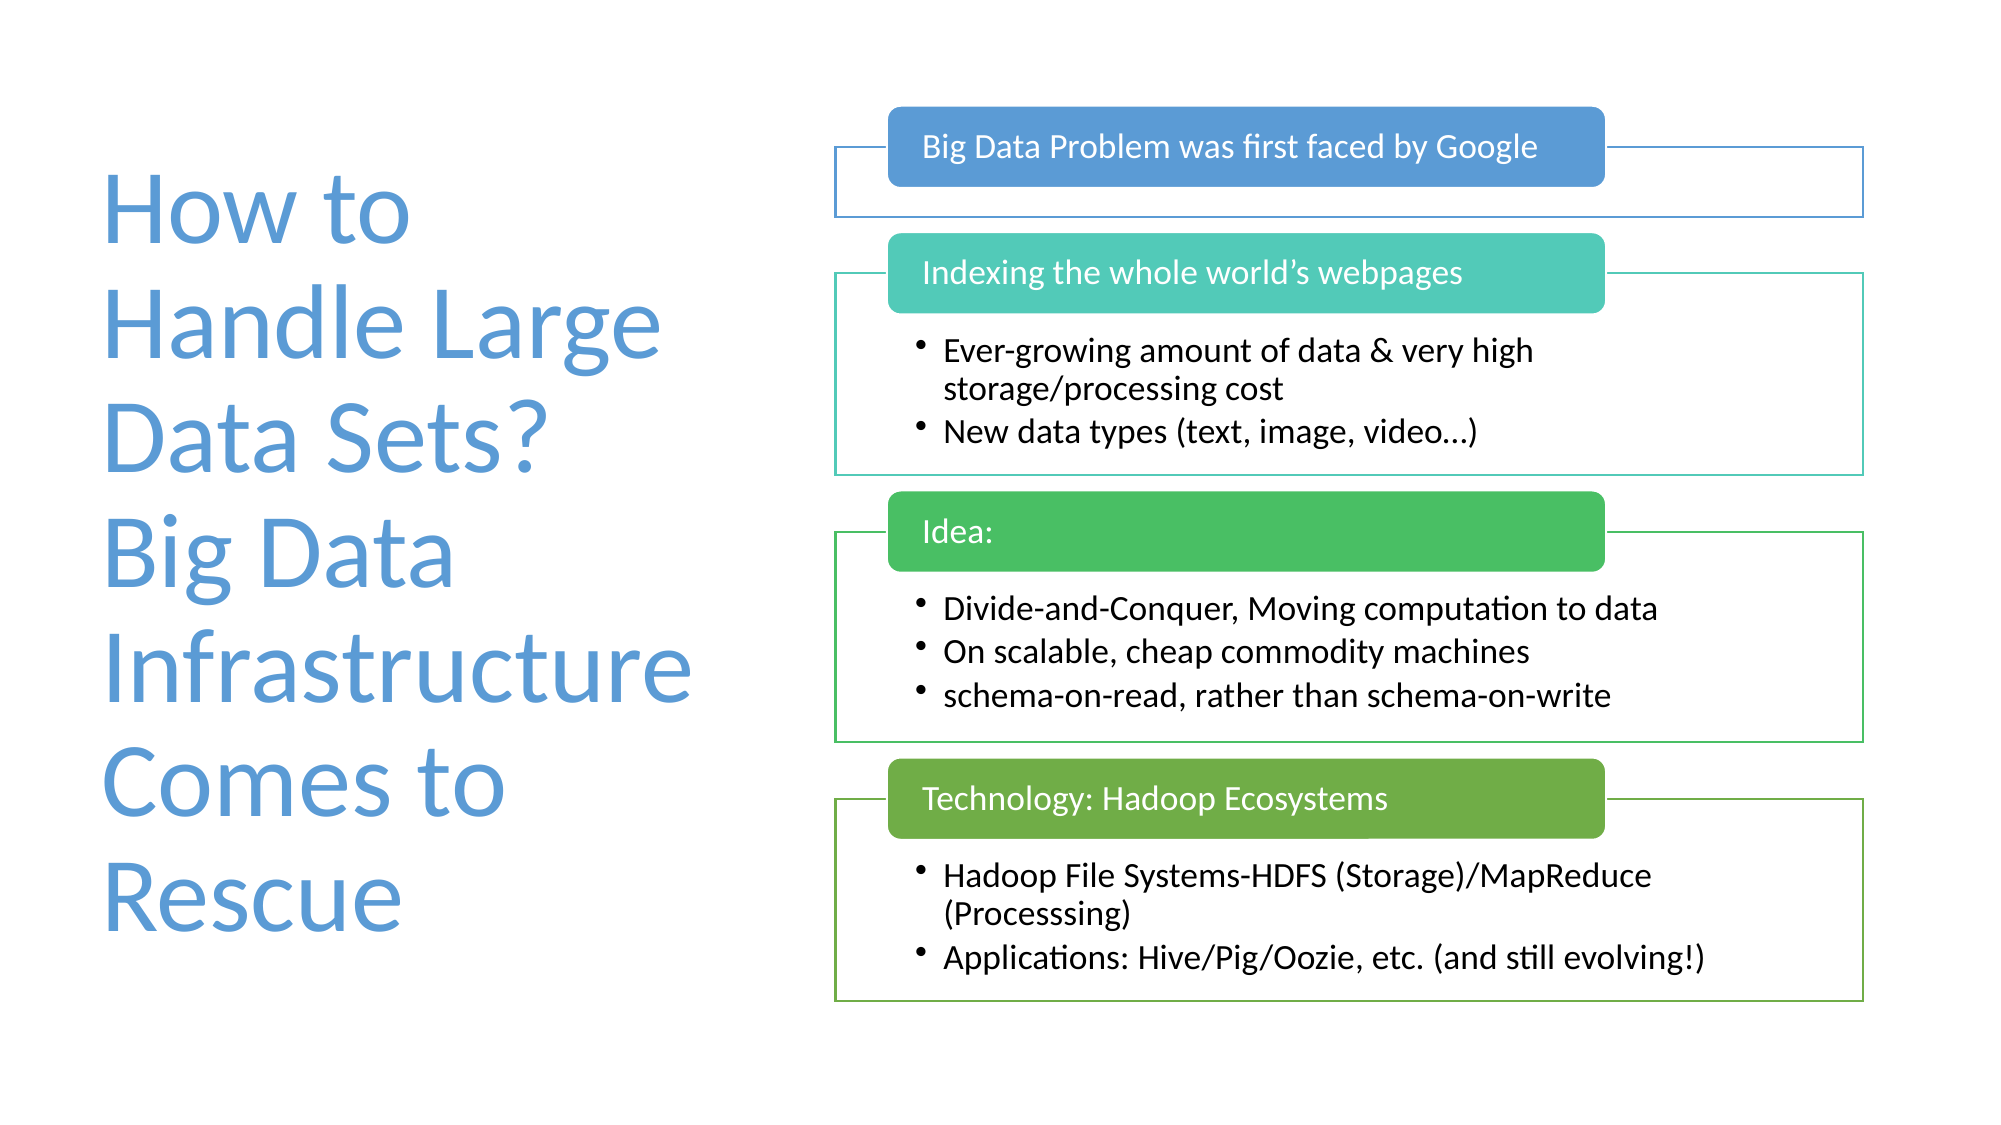

# How to Handle Large Data Sets? Big Data Infrastructure Comes to Rescue
Big Data Problem was first faced by Google
Ever-growing amount of data & very high storage/processing cost
New data types (text, image, video…)
Indexing the whole world’s webpages
Divide-and-Conquer, Moving computation to data
On scalable, cheap commodity machines
schema-on-read, rather than schema-on-write
Idea:
Hadoop File Systems-HDFS (Storage)/MapReduce (Processsing)
Applications: Hive/Pig/Oozie, etc. (and still evolving!)
Technology: Hadoop Ecosystems